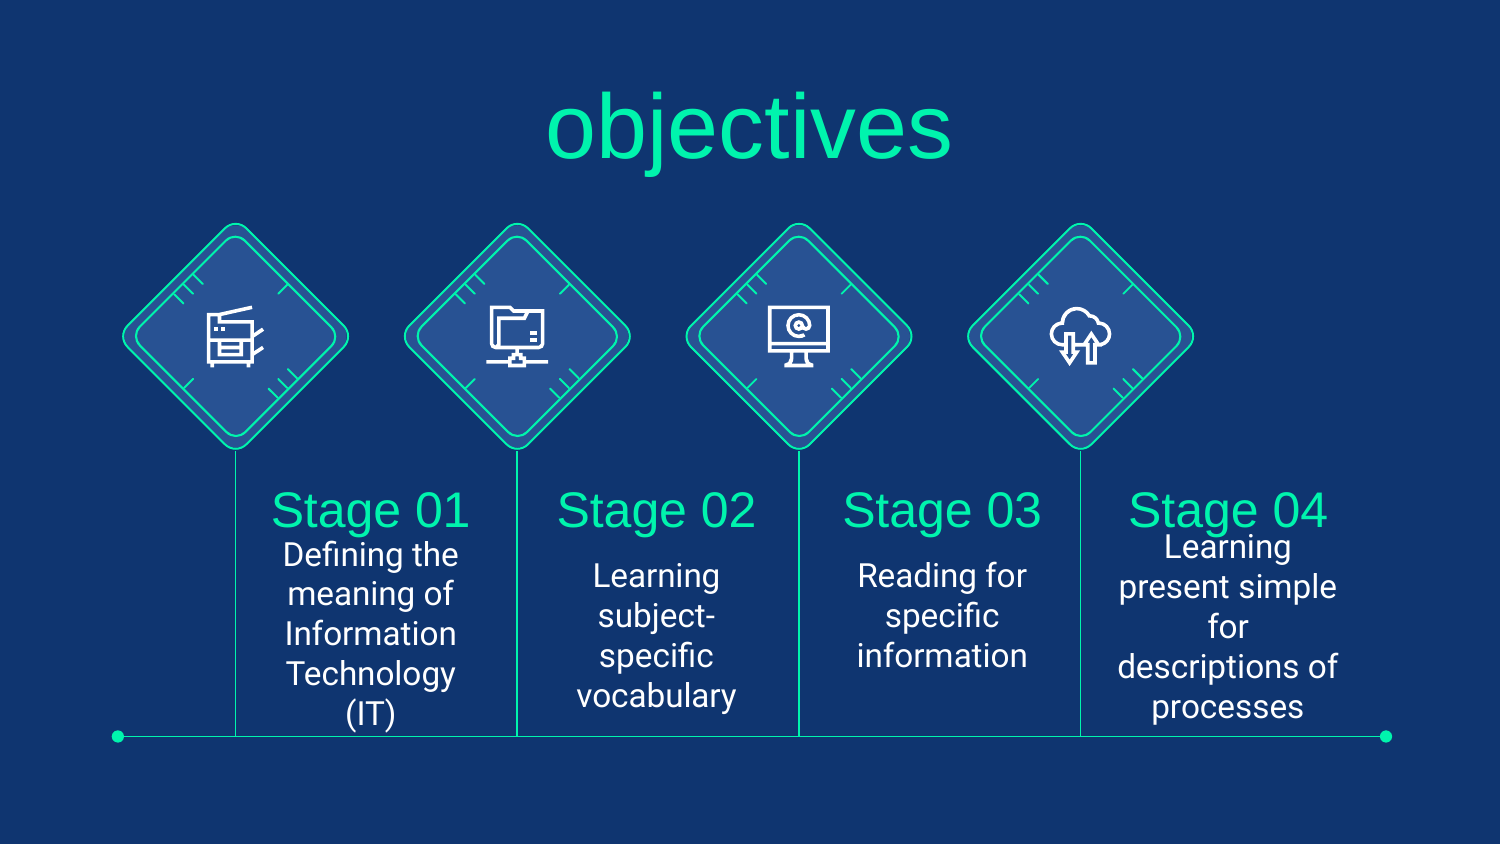

# objectives

Stage 03
Reading for specific information
Stage 01
Defining the meaning of Information Technology (IT)
Stage 02
Learning subject-specific vocabulary
Stage 04
Learning present simple for descriptions of processes